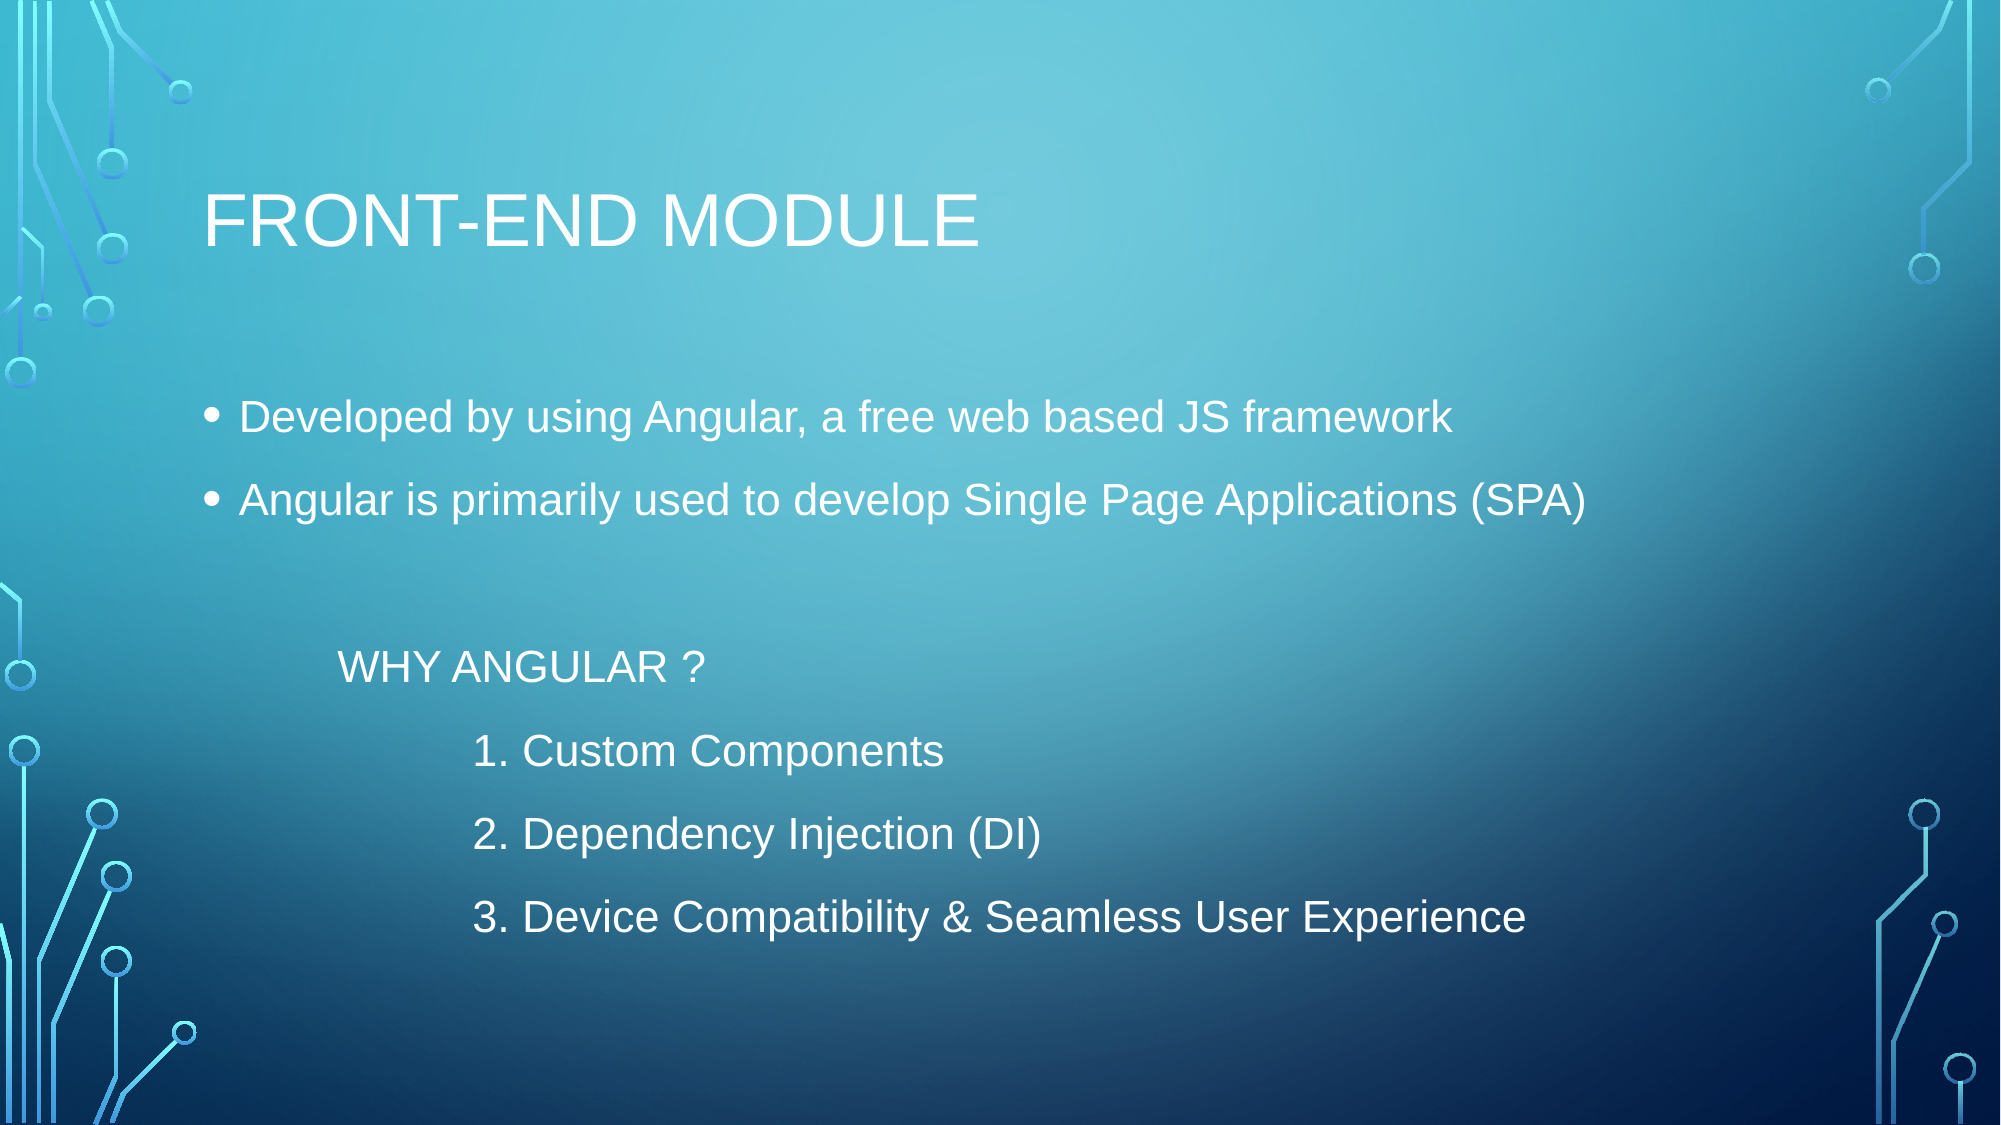

# FRONT-END MODULE
Developed by using Angular, a free web based JS framework
Angular is primarily used to develop Single Page Applications (SPA)

	WHY ANGULAR ?
		1. Custom Components
		2. Dependency Injection (DI)
		3. Device Compatibility & Seamless User Experience